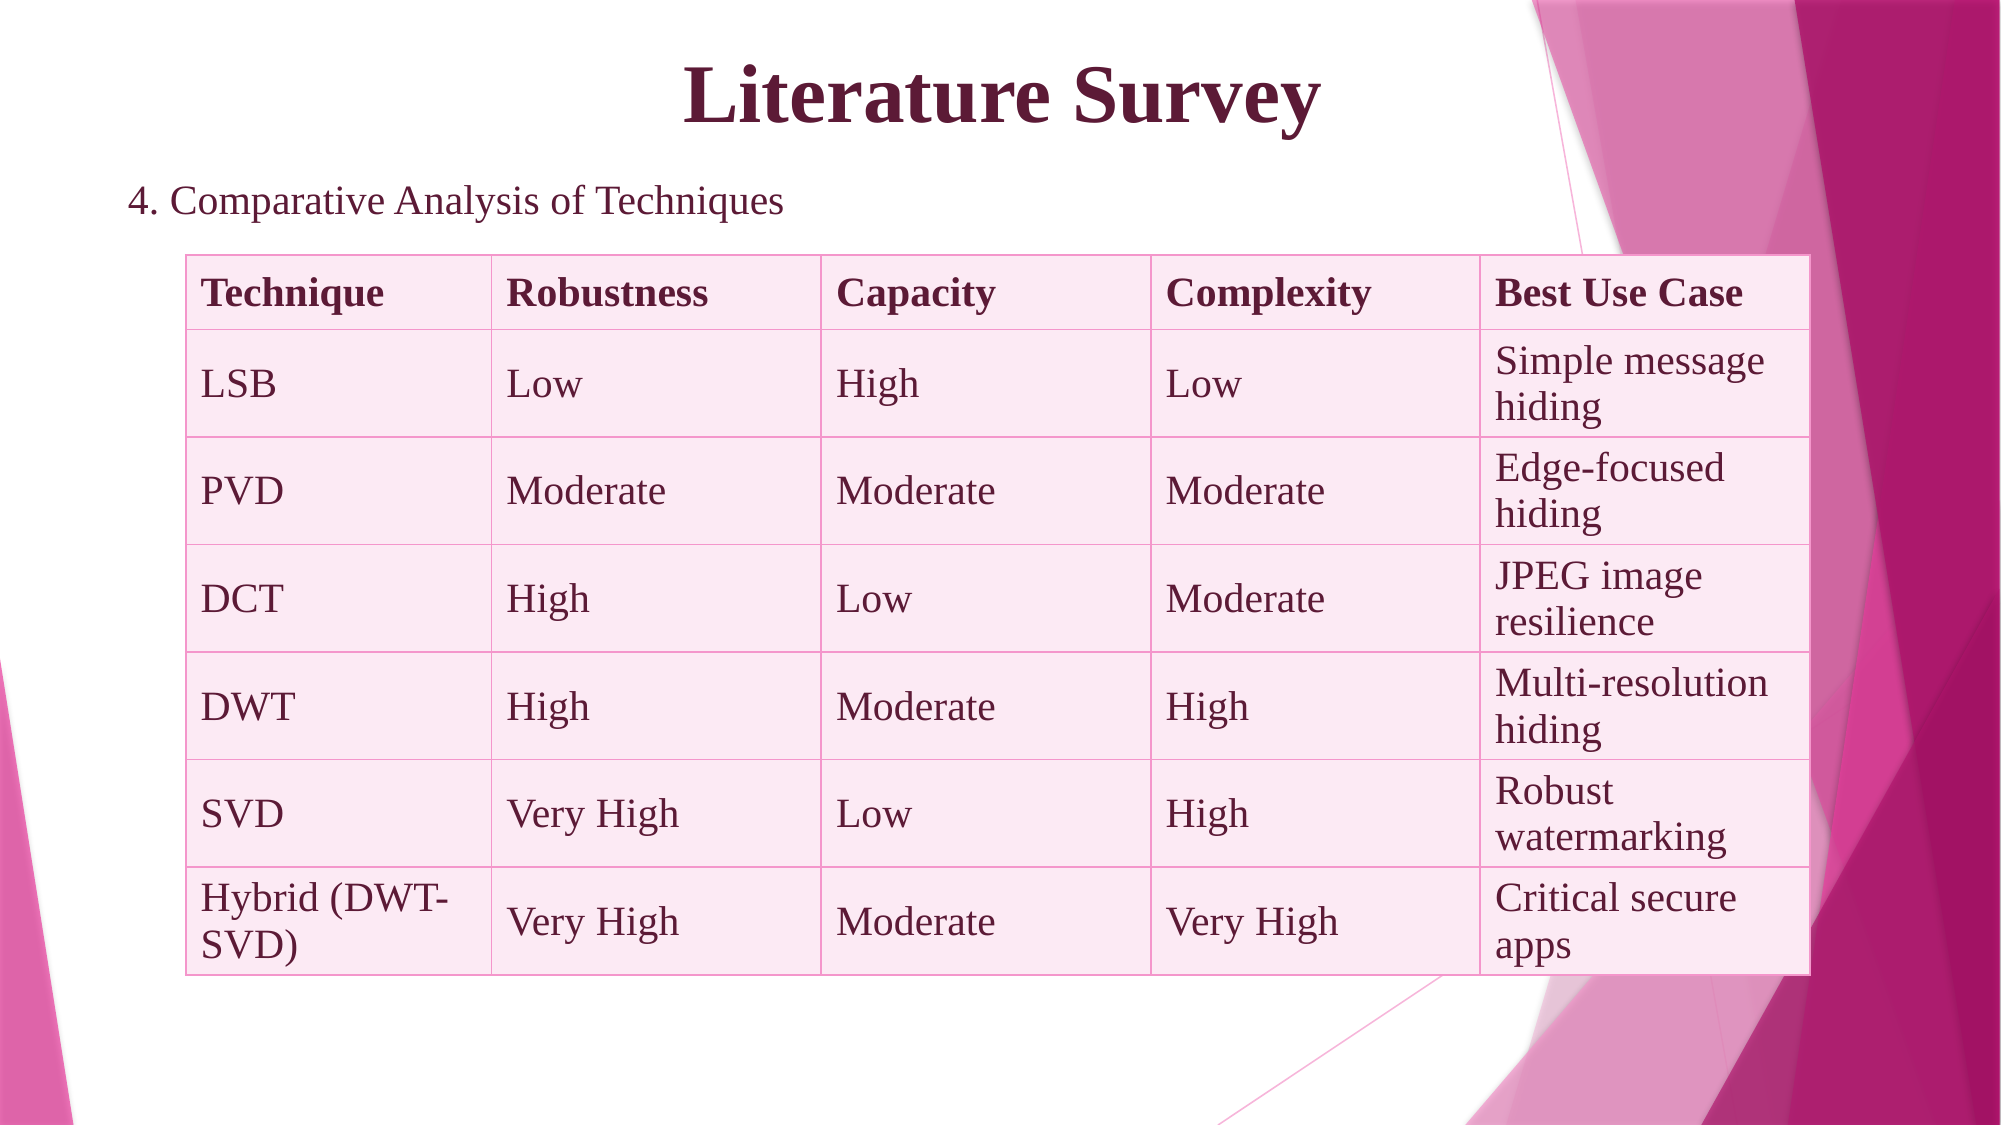

# Literature Survey
4. Comparative Analysis of Techniques
| Technique | Robustness | Capacity | Complexity | Best Use Case |
| --- | --- | --- | --- | --- |
| LSB | Low | High | Low | Simple message hiding |
| PVD | Moderate | Moderate | Moderate | Edge-focused hiding |
| DCT | High | Low | Moderate | JPEG image resilience |
| DWT | High | Moderate | High | Multi-resolution hiding |
| SVD | Very High | Low | High | Robust watermarking |
| Hybrid (DWT-SVD) | Very High | Moderate | Very High | Critical secure apps |